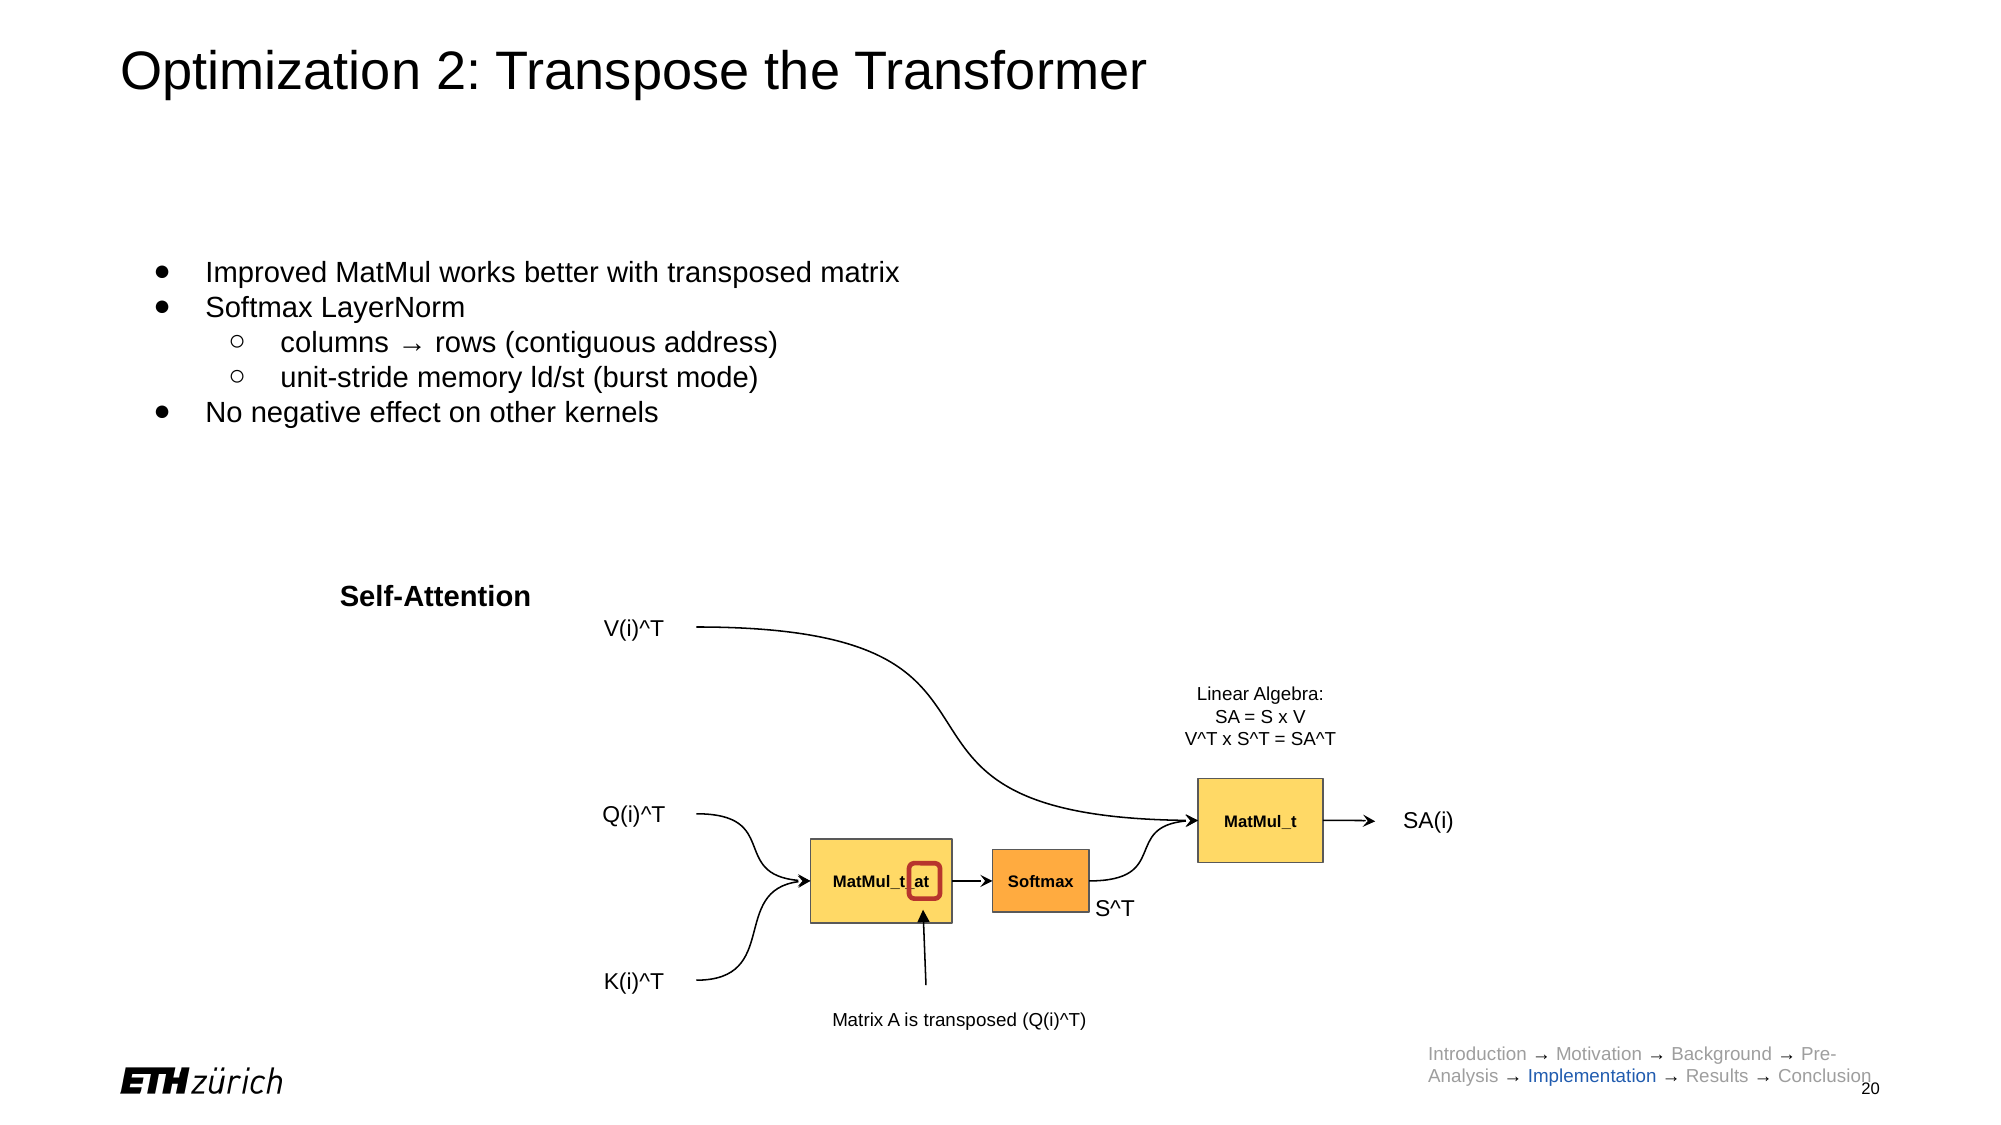

# Optimization 2: Transpose the Transformer
Improved MatMul works better with transposed matrix
Softmax LayerNorm
columns → rows (contiguous address)
unit-stride memory ld/st (burst mode)
No negative effect on other kernels
Self-Attention
V(i)^T

Linear Algebra:
SA = S x V
V^T x S^T = SA^T
MatMul_t
Q(i)^T
SA(i)
MatMul_t_at
Softmax

S^T
K(i)^T
Matrix A is transposed (Q(i)^T)

Introduction → Motivation → Background → Pre-Analysis → Implementation → Results → Conclusion
20